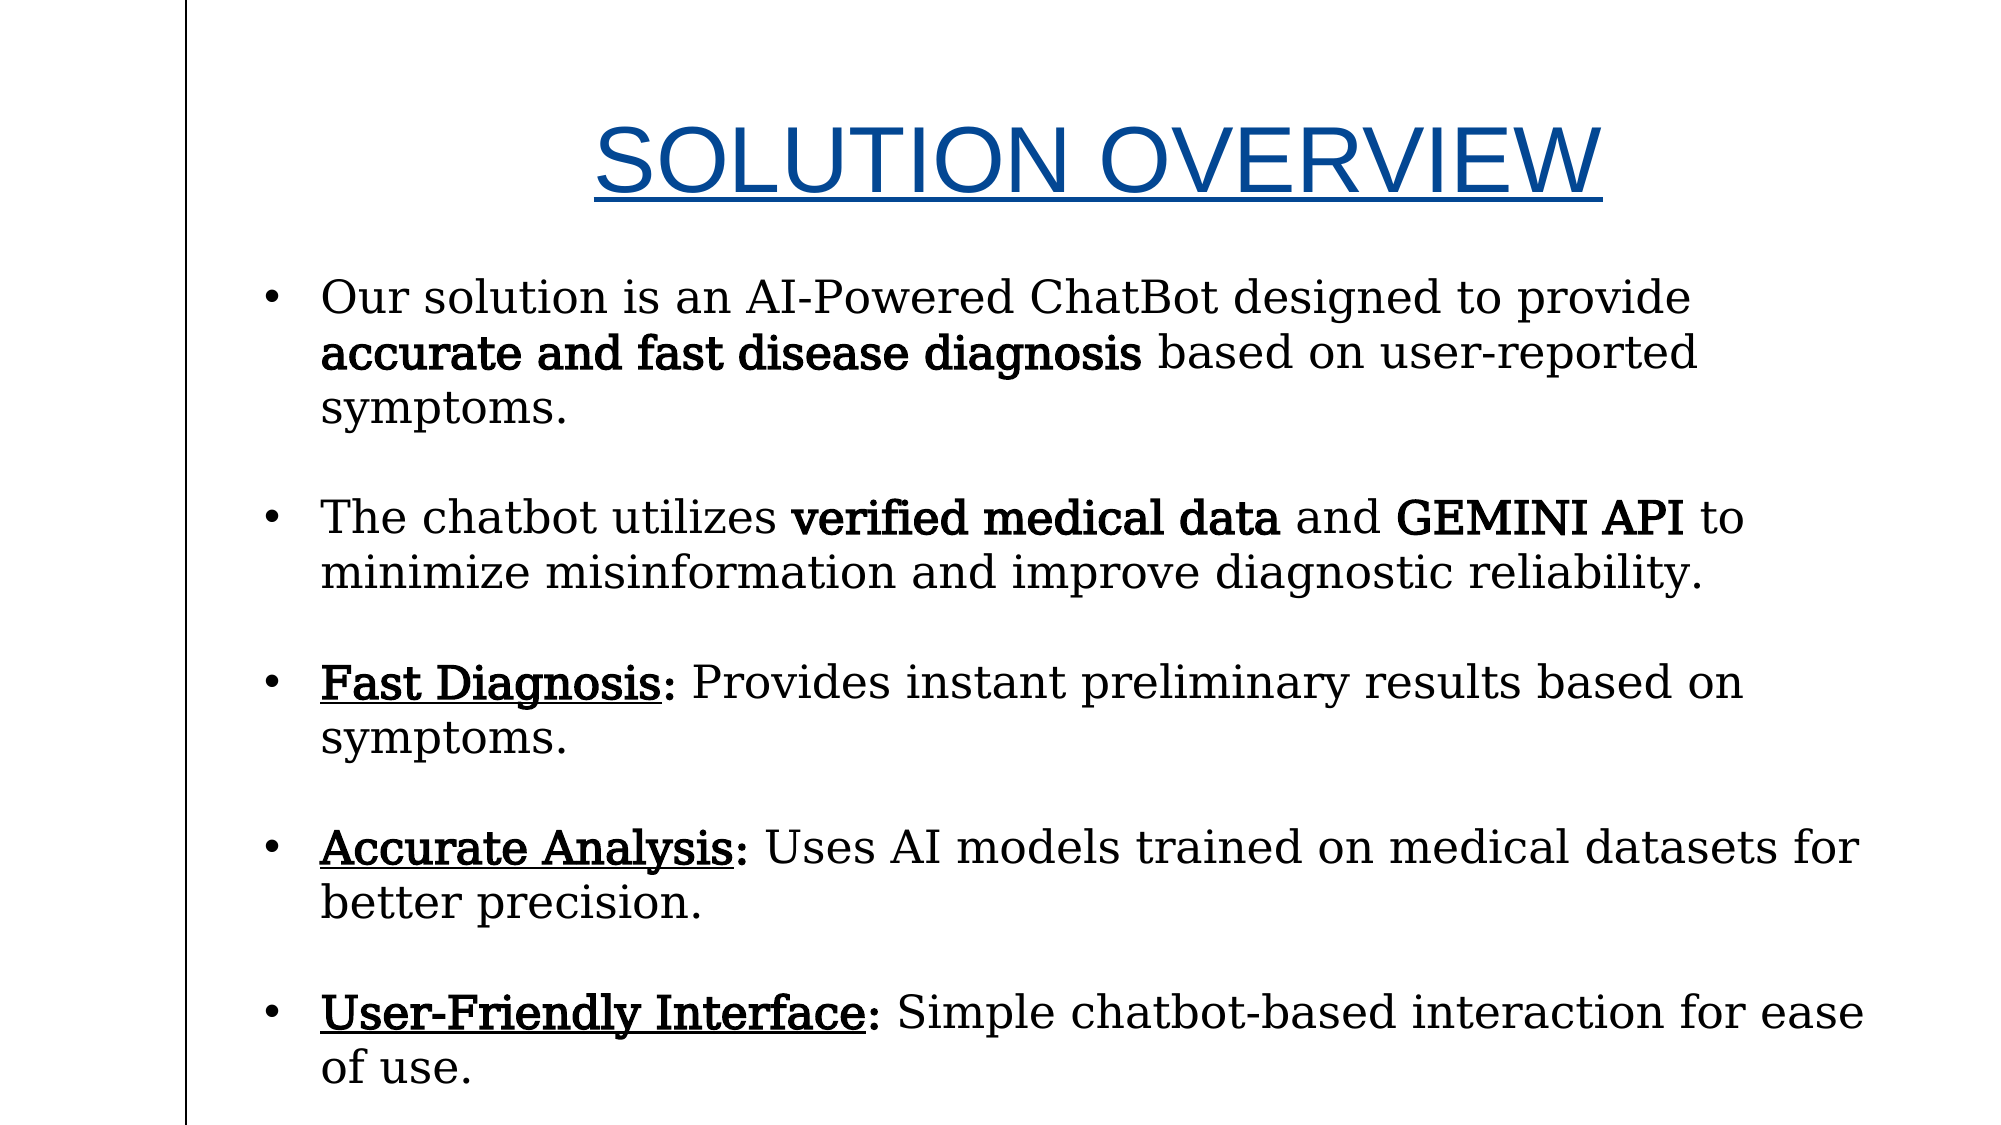

# Solution Overview
Our solution is an AI-Powered ChatBot designed to provide accurate and fast disease diagnosis based on user-reported symptoms.

The chatbot utilizes verified medical data and GEMINI API to minimize misinformation and improve diagnostic reliability.

Fast Diagnosis: Provides instant preliminary results based on symptoms.

Accurate Analysis: Uses AI models trained on medical datasets for better precision.

User-Friendly Interface: Simple chatbot-based interaction for ease of use.

Scalability: Can be expanded with more medical conditions and integrations.